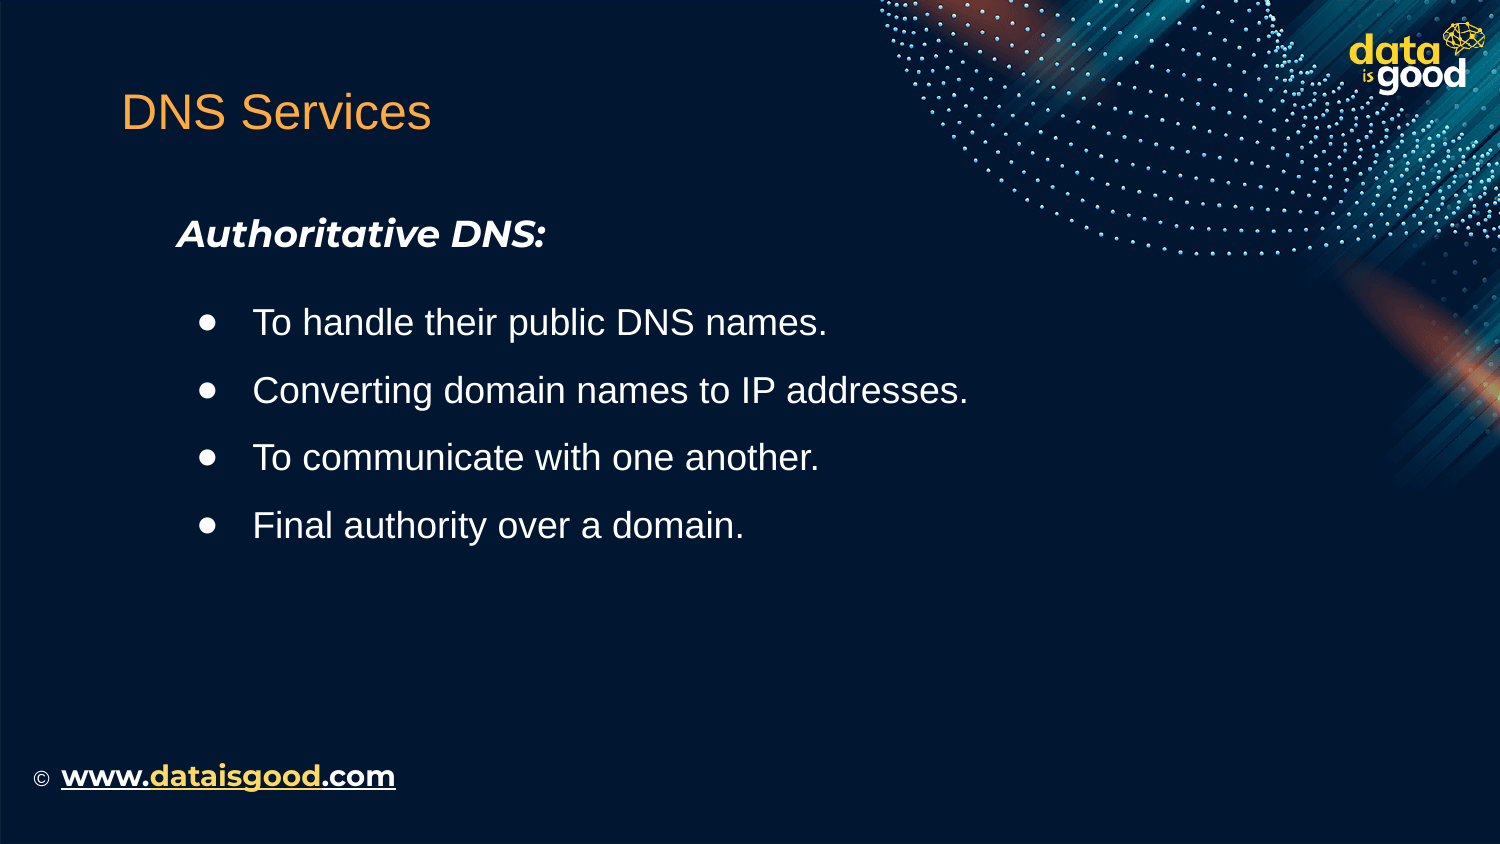

# DNS Services
Authoritative DNS:
To handle their public DNS names.
Converting domain names to IP addresses.
To communicate with one another.
Final authority over a domain.